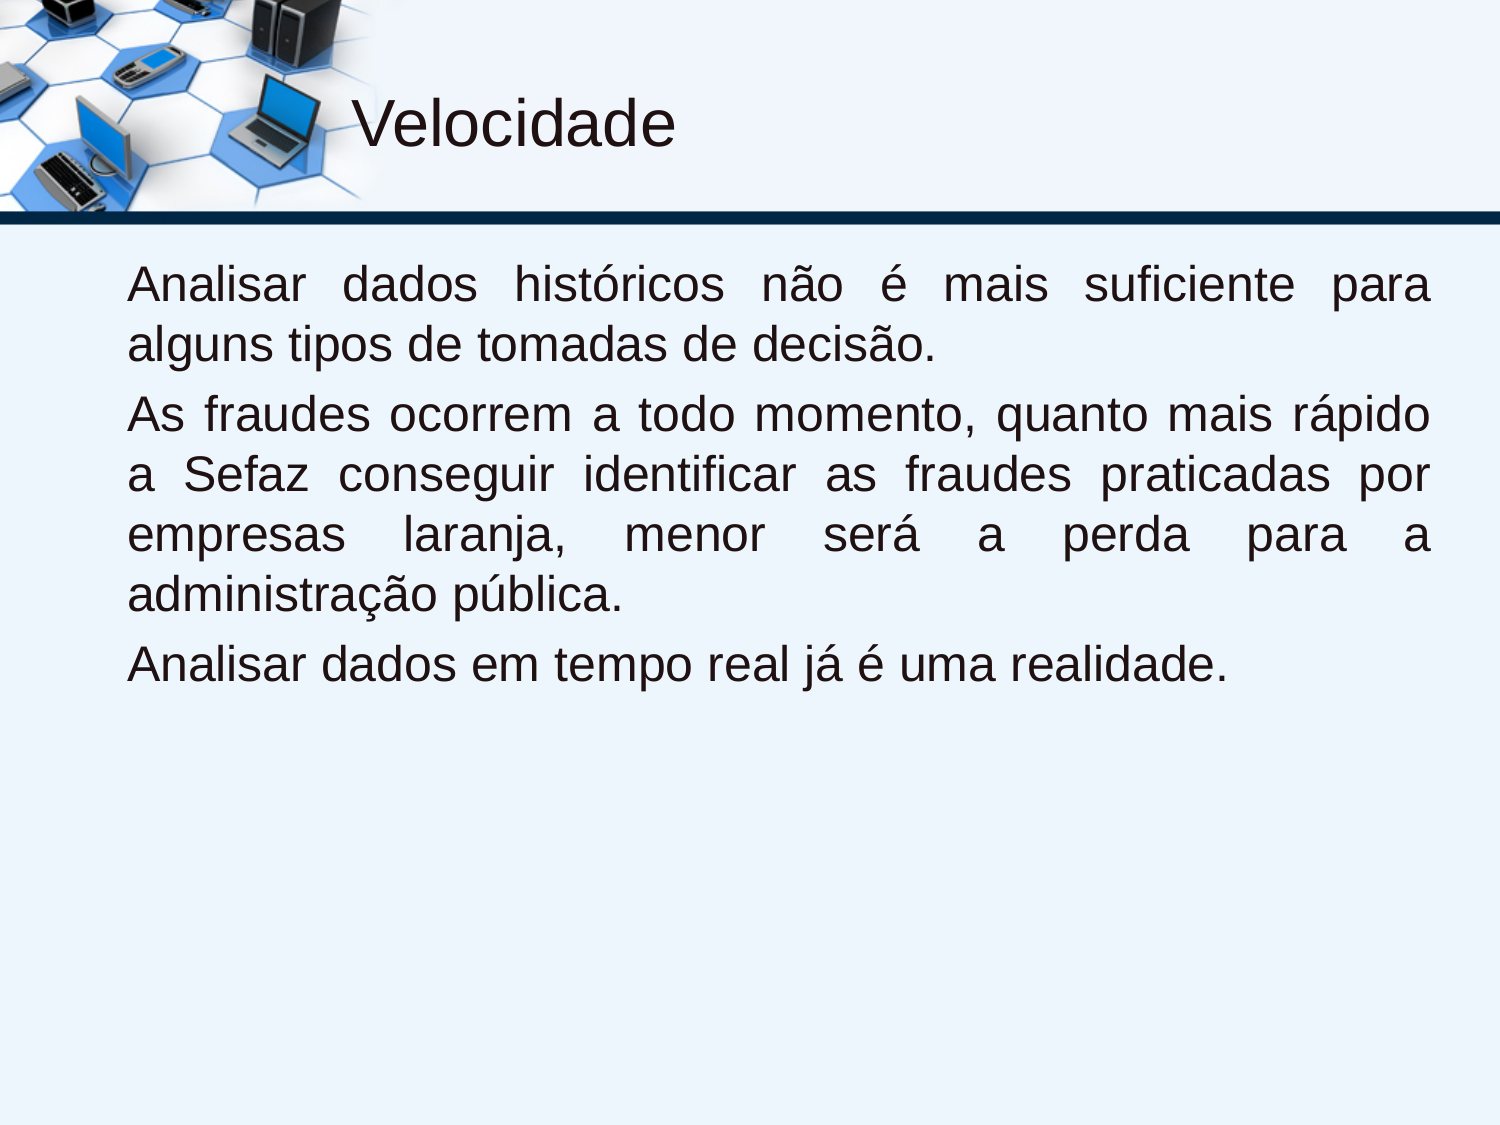

# Velocidade
Analisar dados históricos não é mais suficiente para alguns tipos de tomadas de decisão.
As fraudes ocorrem a todo momento, quanto mais rápido a Sefaz conseguir identificar as fraudes praticadas por empresas laranja, menor será a perda para a administração pública.
Analisar dados em tempo real já é uma realidade.